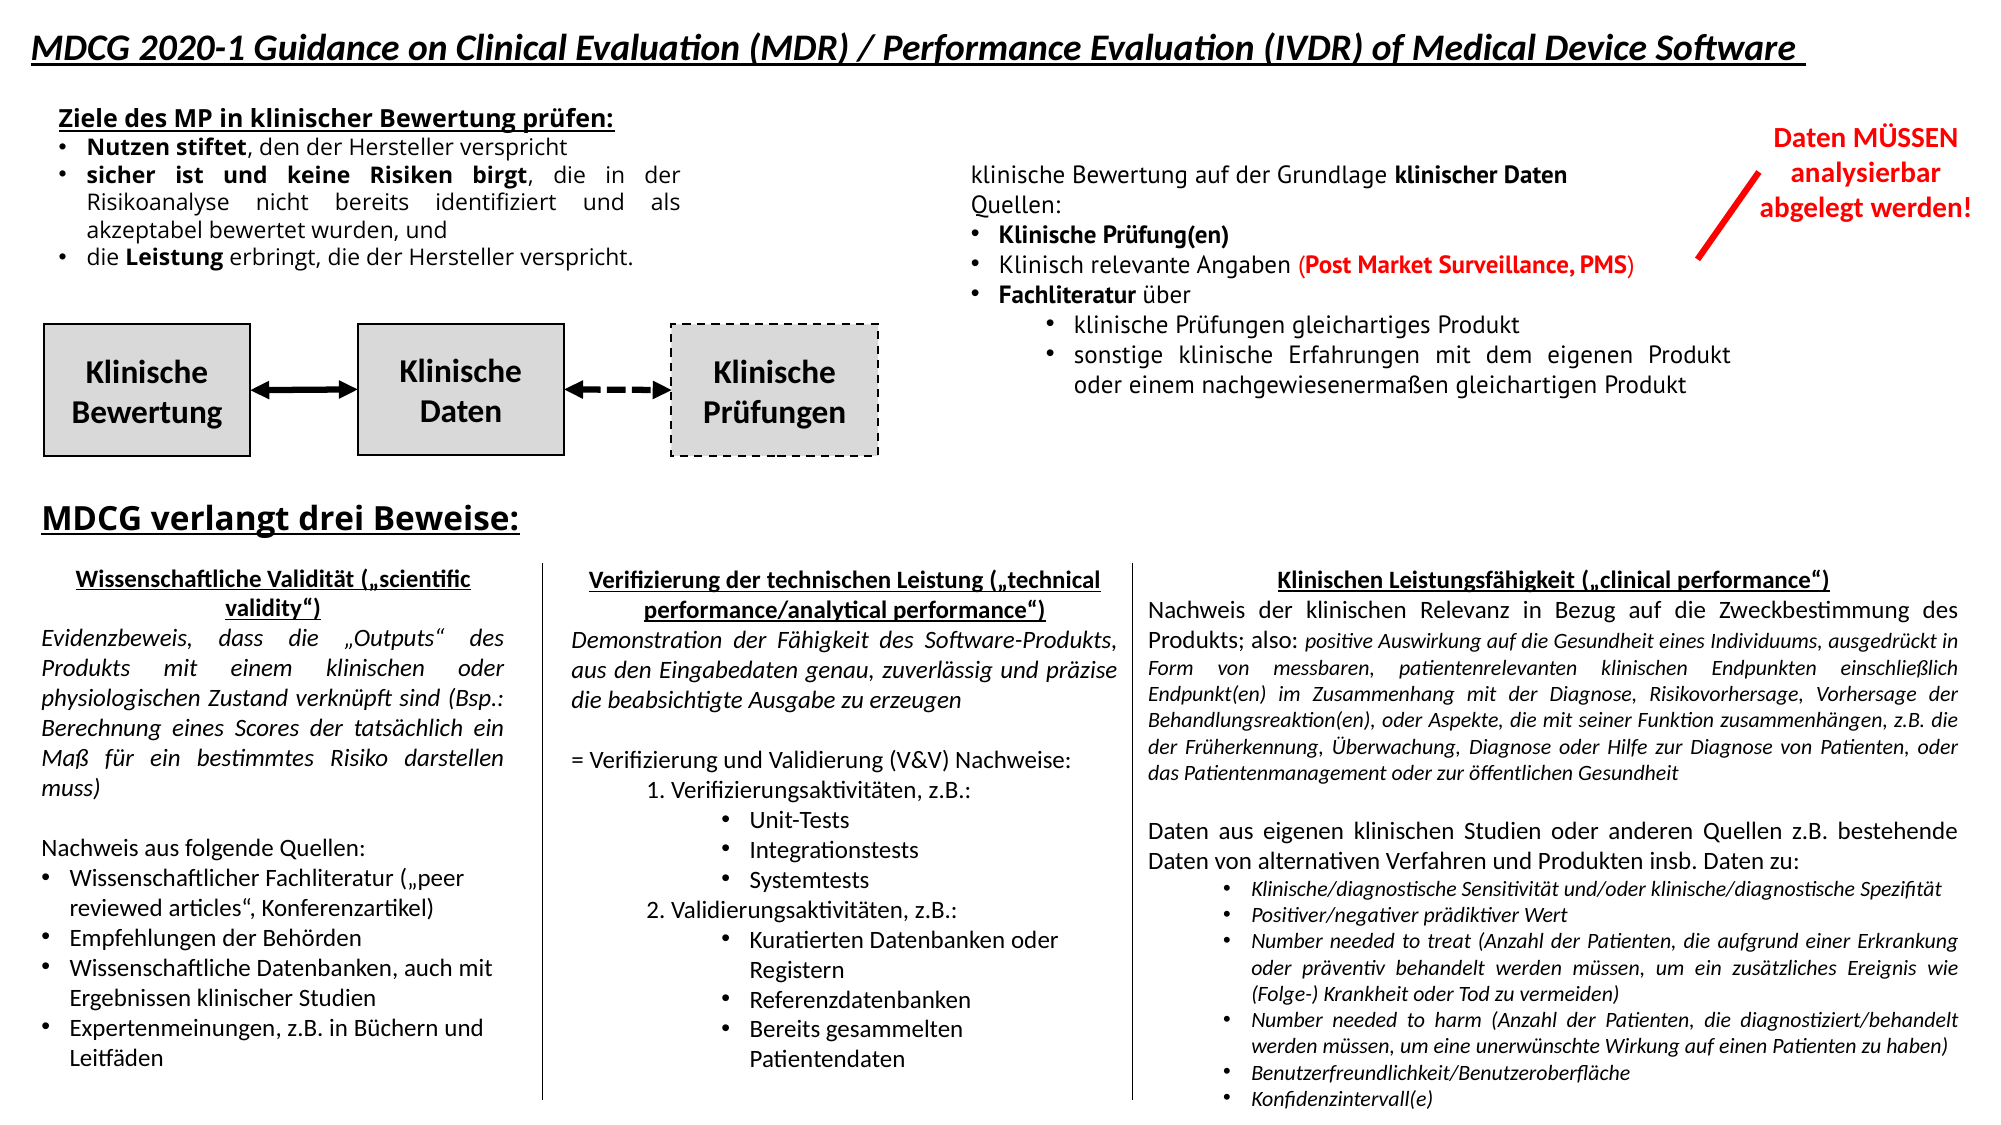

MDCG 2020-1 Guidance on Clinical Evaluation (MDR) / Performance Evaluation (IVDR) of Medical Device Software
Ziele des MP in klinischer Bewertung prüfen:
Nutzen stiftet, den der Hersteller verspricht
sicher ist und keine Risiken birgt, die in der Risikoanalyse nicht bereits identifiziert und als akzeptabel bewertet wurden, und
die Leistung erbringt, die der Hersteller verspricht.
Daten MÜSSEN analysierbar abgelegt werden!
klinische Bewertung auf der Grundlage klinischer Daten
Quellen:
Klinische Prüfung(en)
Klinisch relevante Angaben (Post Market Surveillance, PMS)
Fachliteratur über
klinische Prüfungen gleichartiges Produkt
sonstige klinische Erfahrungen mit dem eigenen Produkt oder einem nachgewiesenermaßen gleichartigen Produkt
Klinische Daten
Klinische Prüfungen
Klinische Bewertung
MDCG verlangt drei Beweise:
Wissenschaftliche Validität („scientific validity“)
Evidenzbeweis, dass die „Outputs“ des Produkts mit einem klinischen oder physiologischen Zustand verknüpft sind (Bsp.: Berechnung eines Scores der tatsächlich ein Maß für ein bestimmtes Risiko darstellen muss)

Nachweis aus folgende Quellen:
Wissenschaftlicher Fachliteratur („peer reviewed articles“, Konferenzartikel)
Empfehlungen der Behörden
Wissenschaftliche Datenbanken, auch mit Ergebnissen klinischer Studien
Expertenmeinungen, z.B. in Büchern und Leitfäden
Verifizierung der technischen Leistung („technical performance/analytical performance“)
Demonstration der Fähigkeit des Software-Produkts, aus den Eingabedaten genau, zuverlässig und präzise die beabsichtigte Ausgabe zu erzeugen

= Verifizierung und Validierung (V&V) Nachweise:
1. Verifizierungsaktivitäten, z.B.:
Unit-Tests
Integrationstests
Systemtests
2. Validierungsaktivitäten, z.B.:
Kuratierten Datenbanken oder Registern
Referenzdatenbanken
Bereits gesammelten Patientendaten
Klinischen Leistungsfähigkeit („clinical performance“)
Nachweis der klinischen Relevanz in Bezug auf die Zweckbestimmung des Produkts; also: positive Auswirkung auf die Gesundheit eines Individuums, ausgedrückt in Form von messbaren, patientenrelevanten klinischen Endpunkten einschließlich Endpunkt(en) im Zusammenhang mit der Diagnose, Risikovorhersage, Vorhersage der Behandlungsreaktion(en), oder Aspekte, die mit seiner Funktion zusammenhängen, z.B. die der Früherkennung, Überwachung, Diagnose oder Hilfe zur Diagnose von Patienten, oder das Patientenmanagement oder zur öffentlichen Gesundheit

Daten aus eigenen klinischen Studien oder anderen Quellen z.B. bestehende Daten von alternativen Verfahren und Produkten insb. Daten zu:
Klinische/diagnostische Sensitivität und/oder klinische/diagnostische Spezifität
Positiver/negativer prädiktiver Wert
Number needed to treat (Anzahl der Patienten, die aufgrund einer Erkrankung oder präventiv behandelt werden müssen, um ein zusätzliches Ereignis wie (Folge-) Krankheit oder Tod zu vermeiden)
Number needed to harm (Anzahl der Patienten, die diagnostiziert/behandelt werden müssen, um eine unerwünschte Wirkung auf einen Patienten zu haben)
Benutzerfreundlichkeit/Benutzeroberfläche
Konfidenzintervall(e)